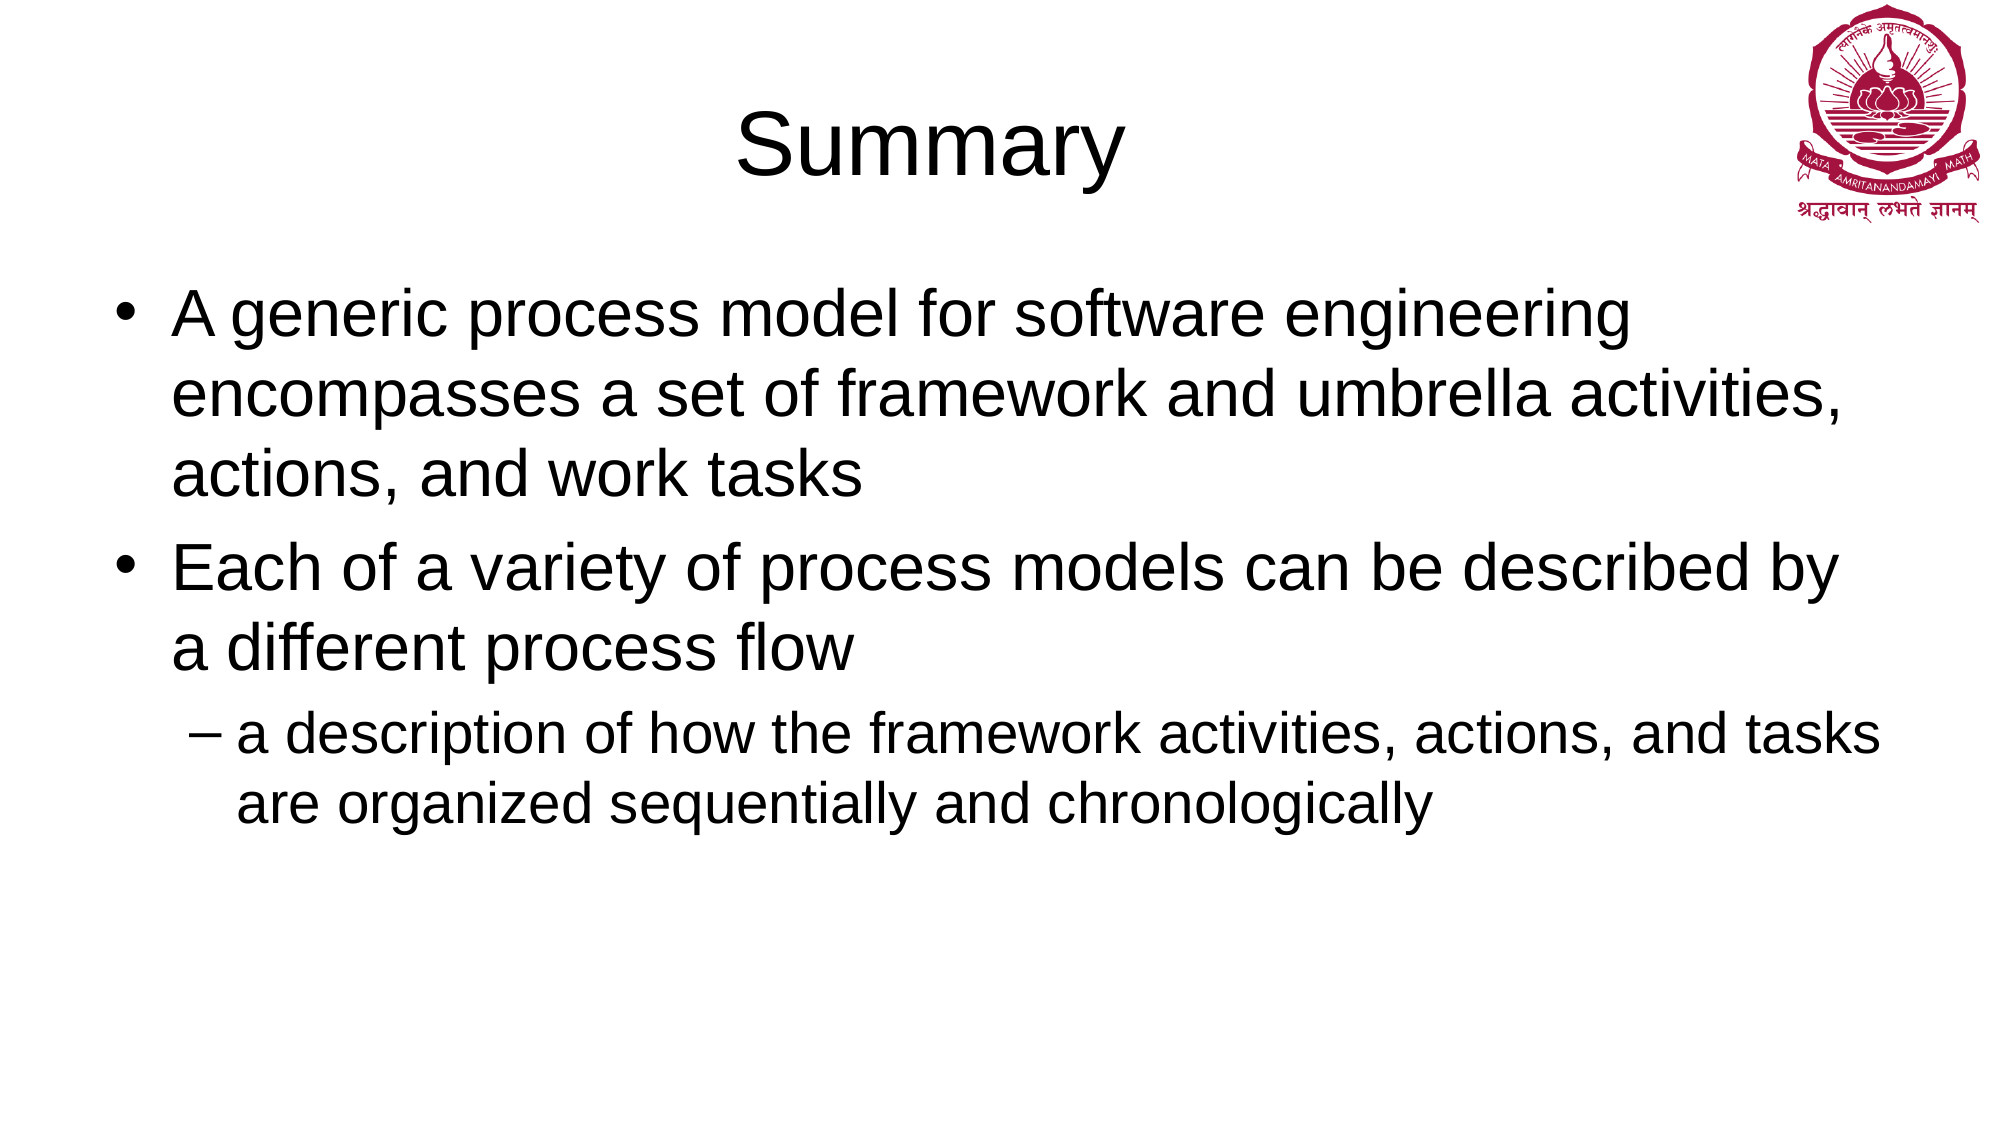

# Summary
A generic process model for software engineering encompasses a set of framework and umbrella activities, actions, and work tasks
Each of a variety of process models can be described by a different process flow
a description of how the framework activities, actions, and tasks are organized sequentially and chronologically